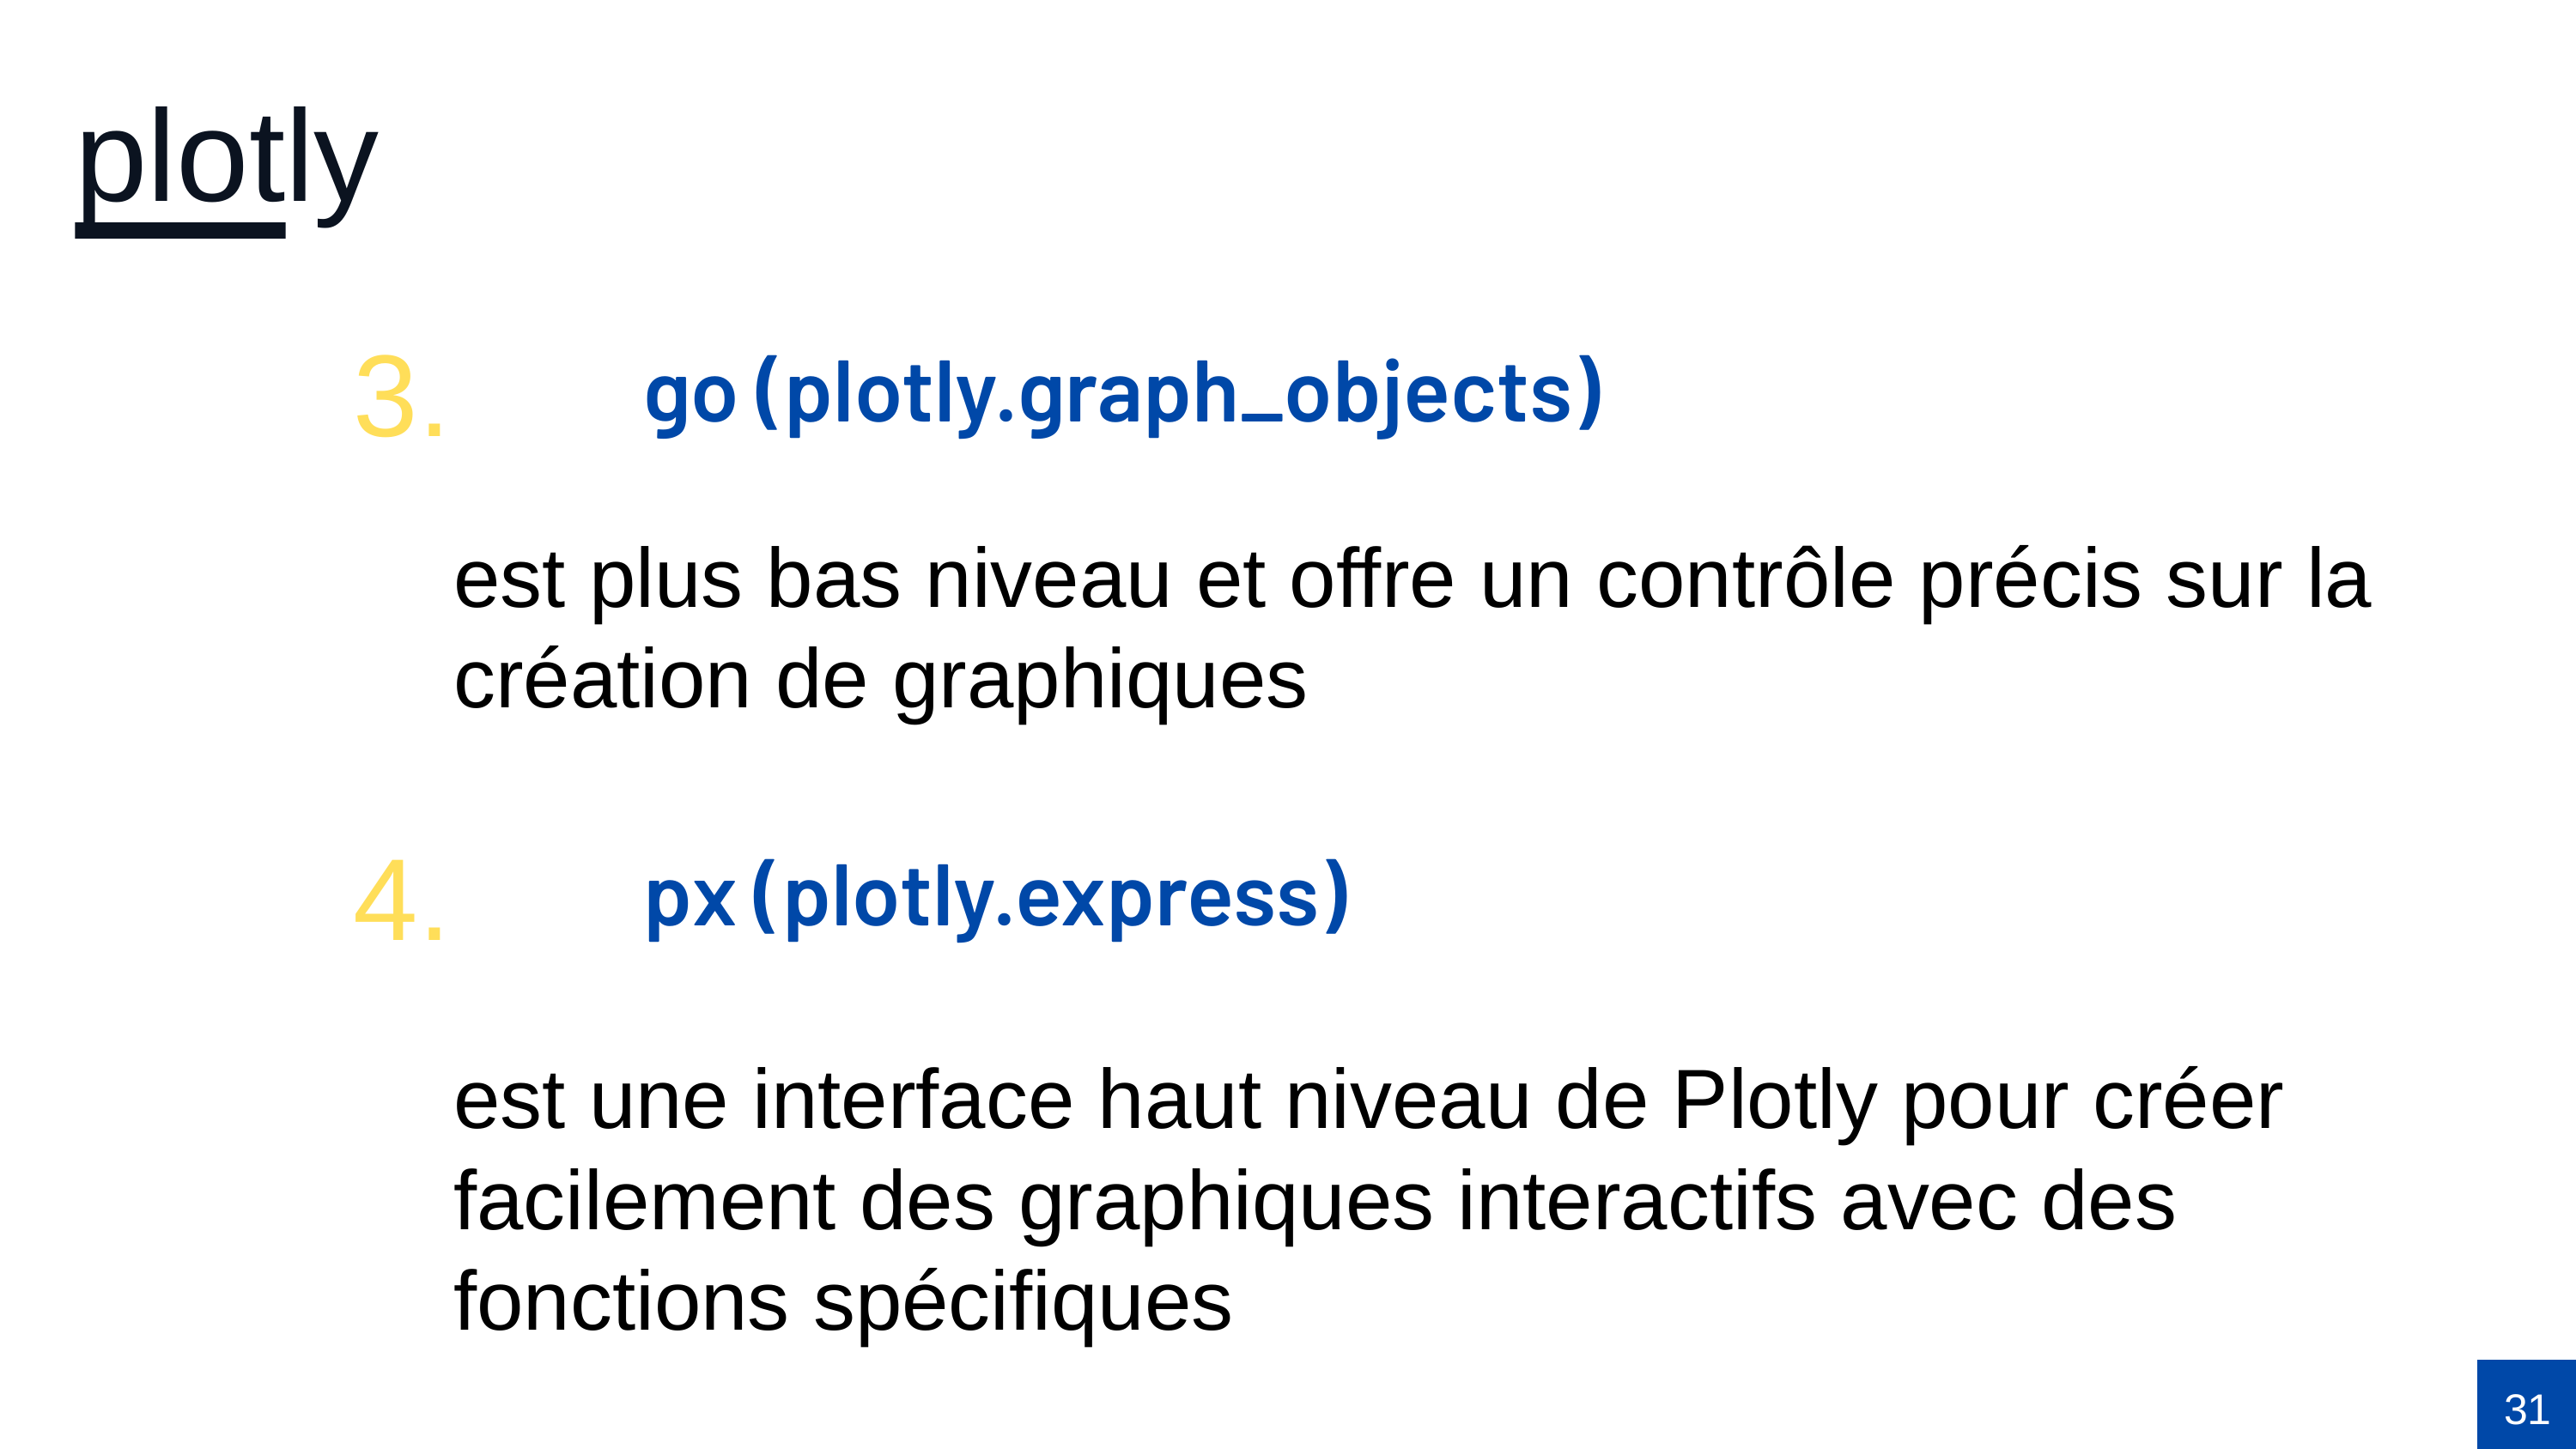

plotly

3.
go (plotly.graph_objects)
est plus bas niveau et offre un contrôle précis sur la création de graphiques
4.
px (plotly.express)
est une interface haut niveau de Plotly pour créer facilement des graphiques interactifs avec des fonctions spécifiques

31